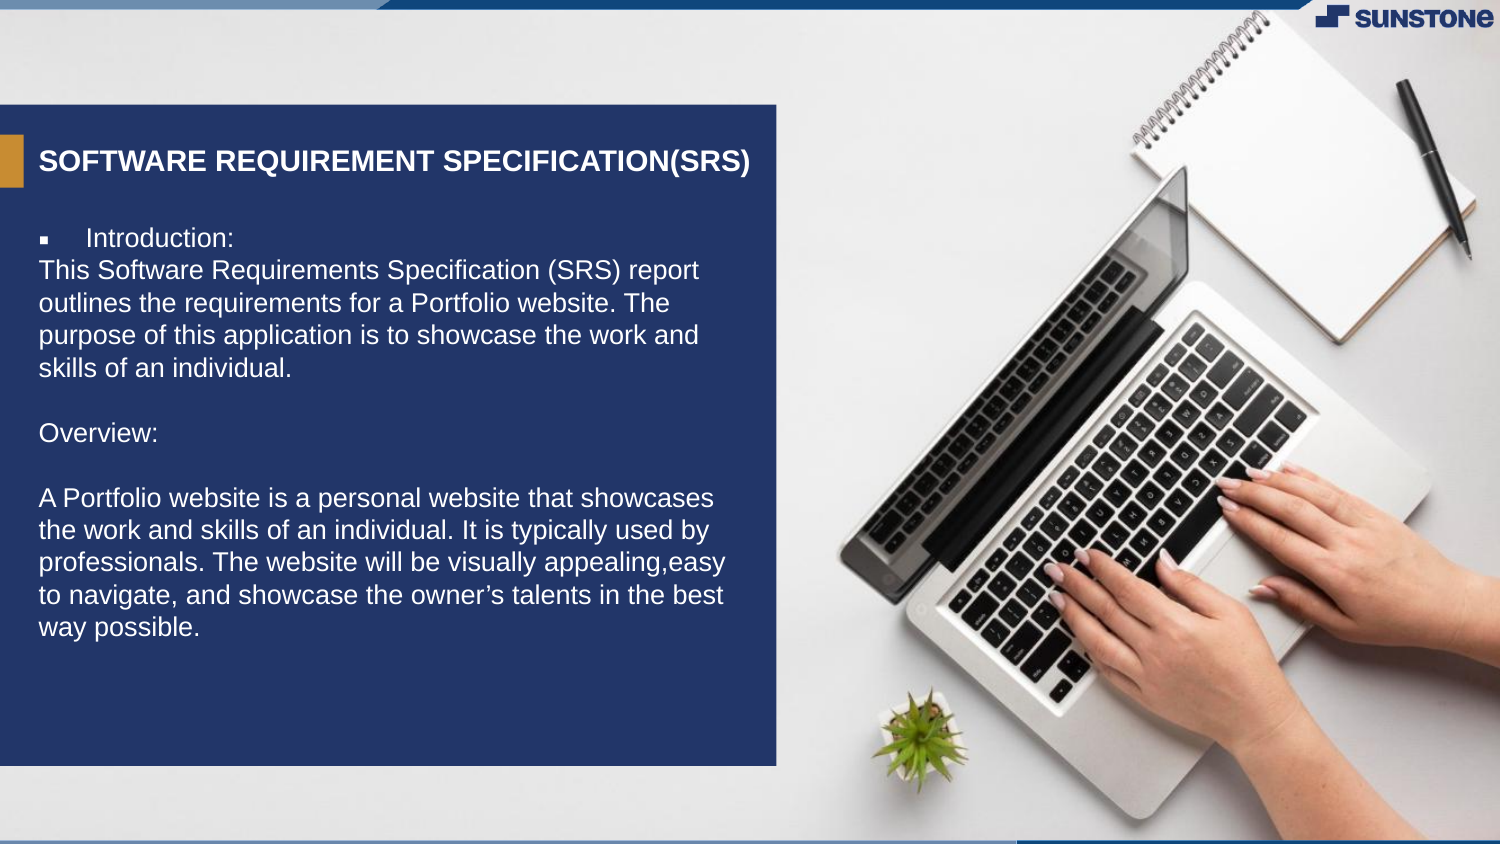

# SOFTWARE REQUIREMENT SPECIFICATION(SRS)
Introduction:
This Software Requirements Specification (SRS) report outlines the requirements for a Portfolio website. The purpose of this application is to showcase the work and skills of an individual.

Overview:

A Portfolio website is a personal website that showcases the work and skills of an individual. It is typically used by professionals. The website will be visually appealing,easy to navigate, and showcase the owner’s talents in the best way possible.